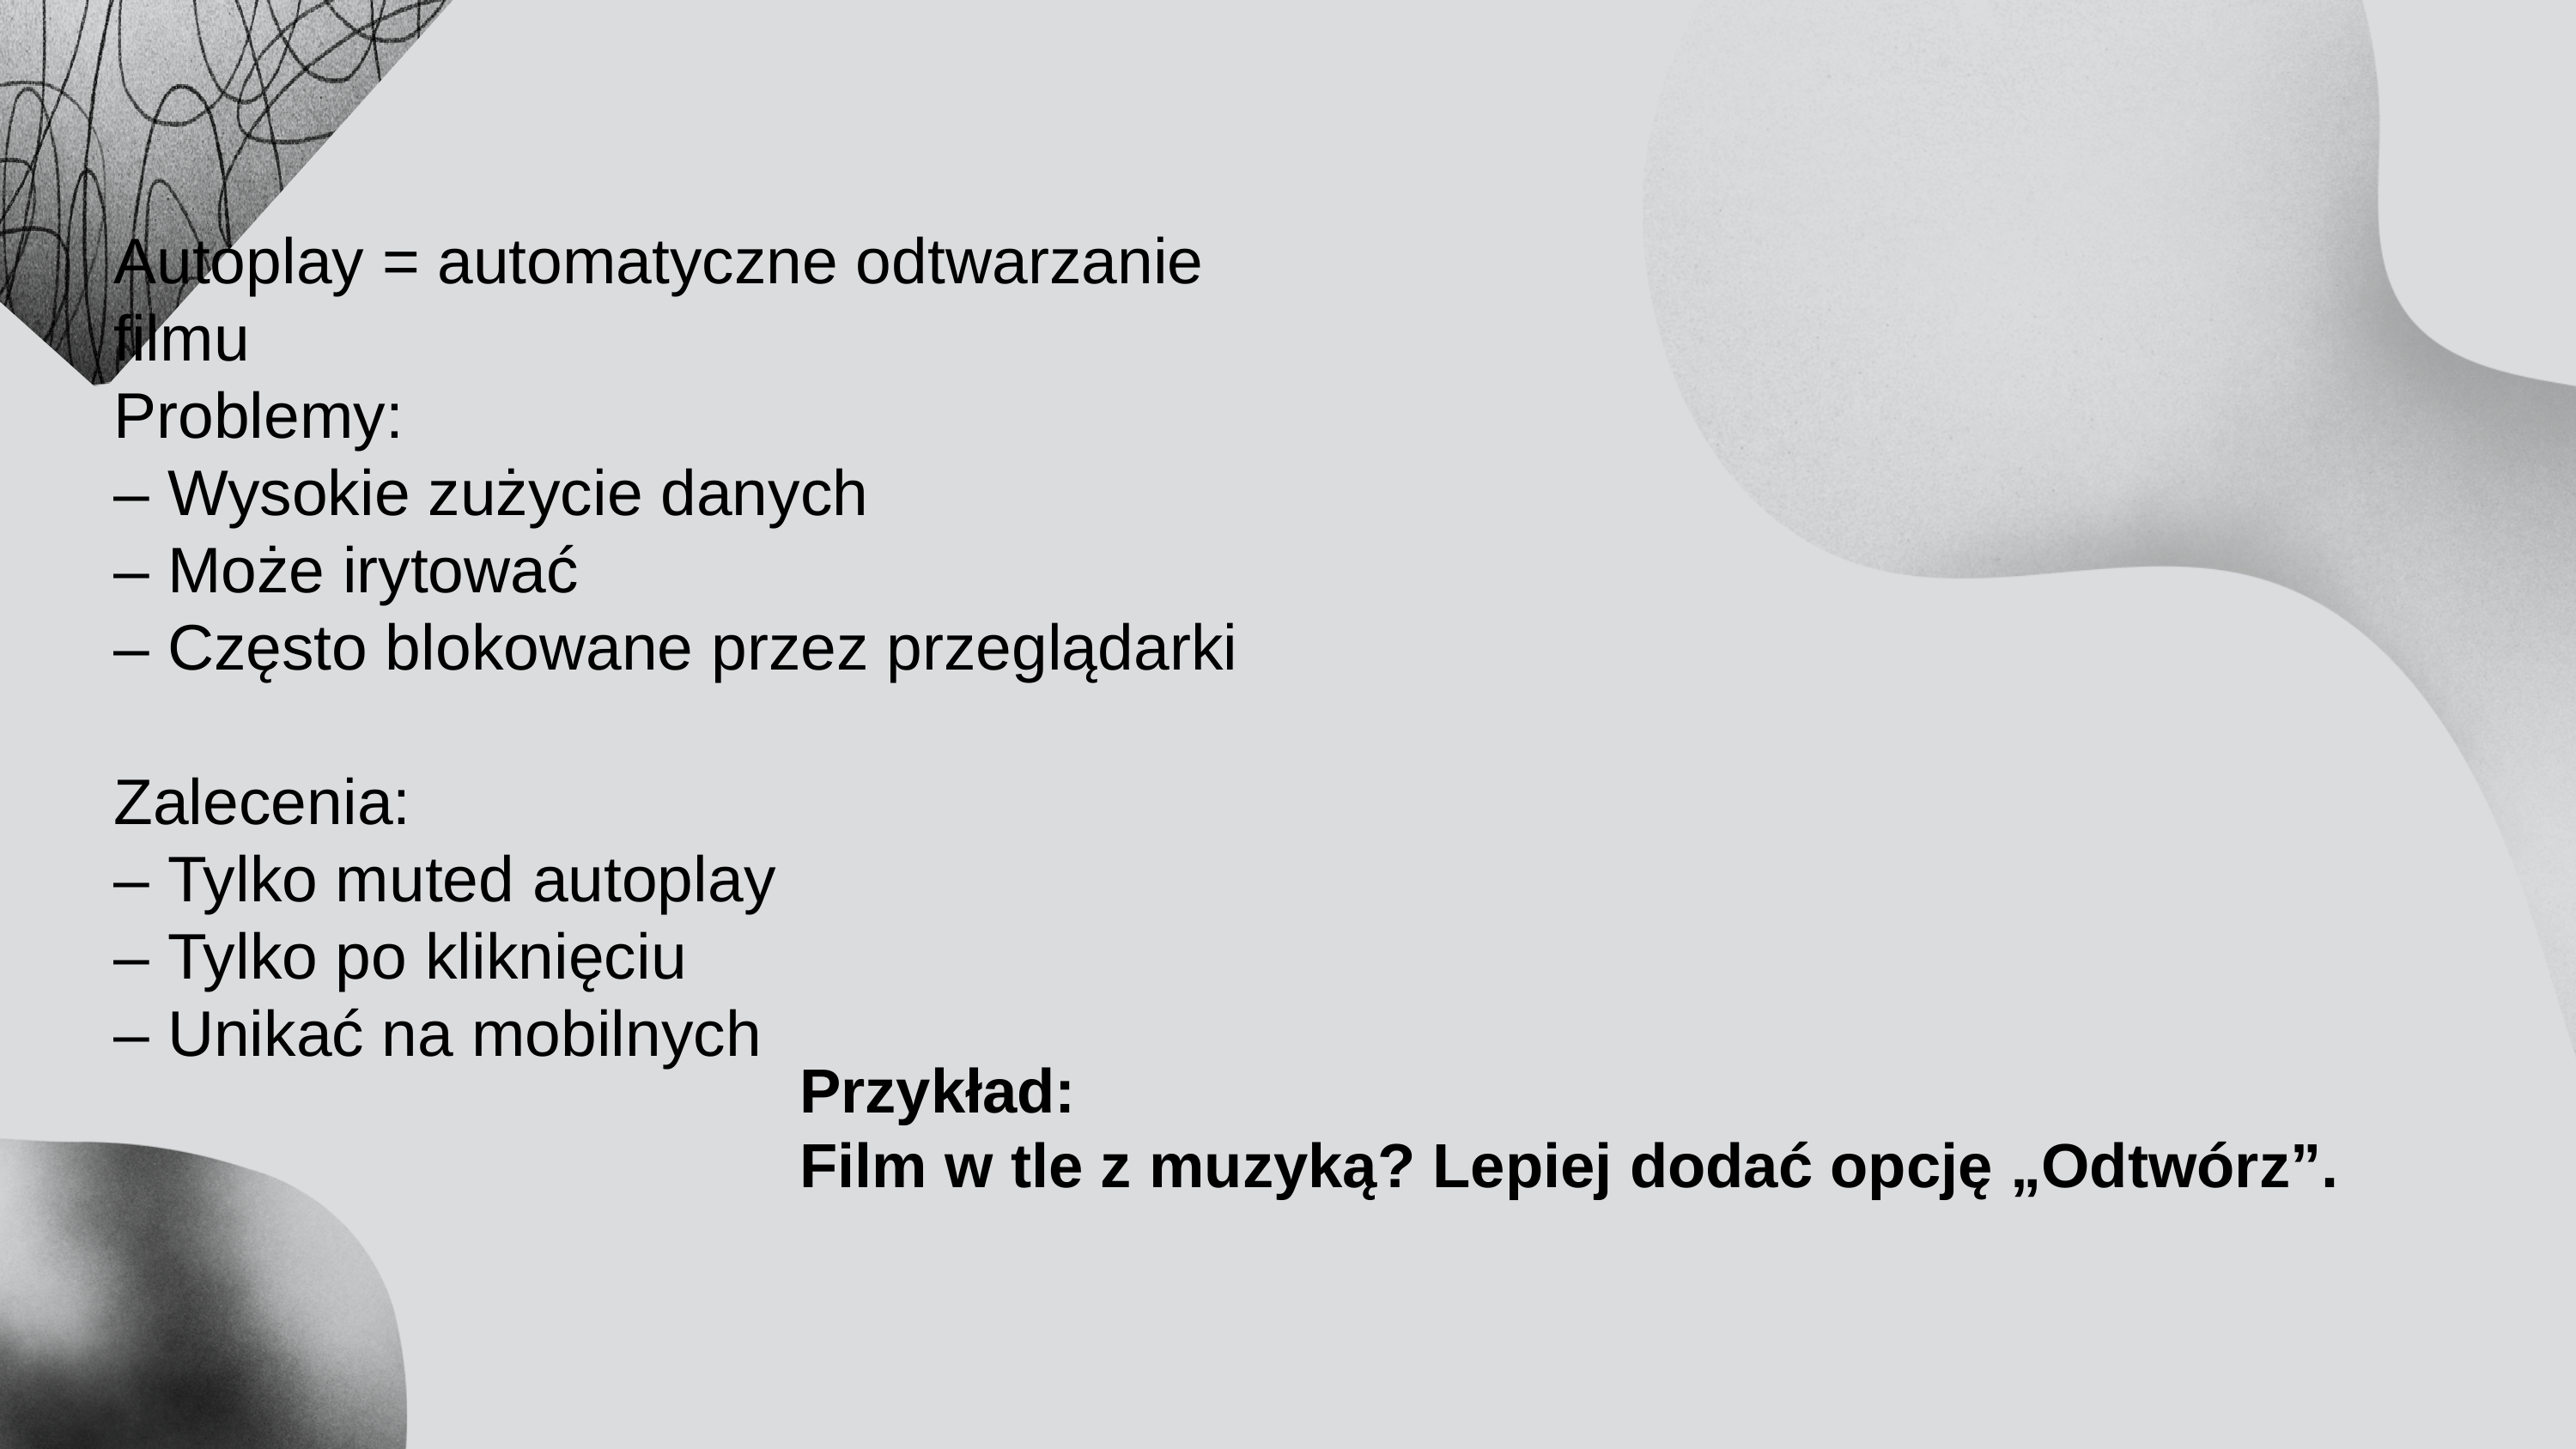

Autoplay = automatyczne odtwarzanie filmu
Problemy:
– Wysokie zużycie danych
– Może irytować
– Często blokowane przez przeglądarki

Zalecenia:
– Tylko muted autoplay
– Tylko po kliknięciu
– Unikać na mobilnych
Przykład:
Film w tle z muzyką? Lepiej dodać opcję „Odtwórz”.